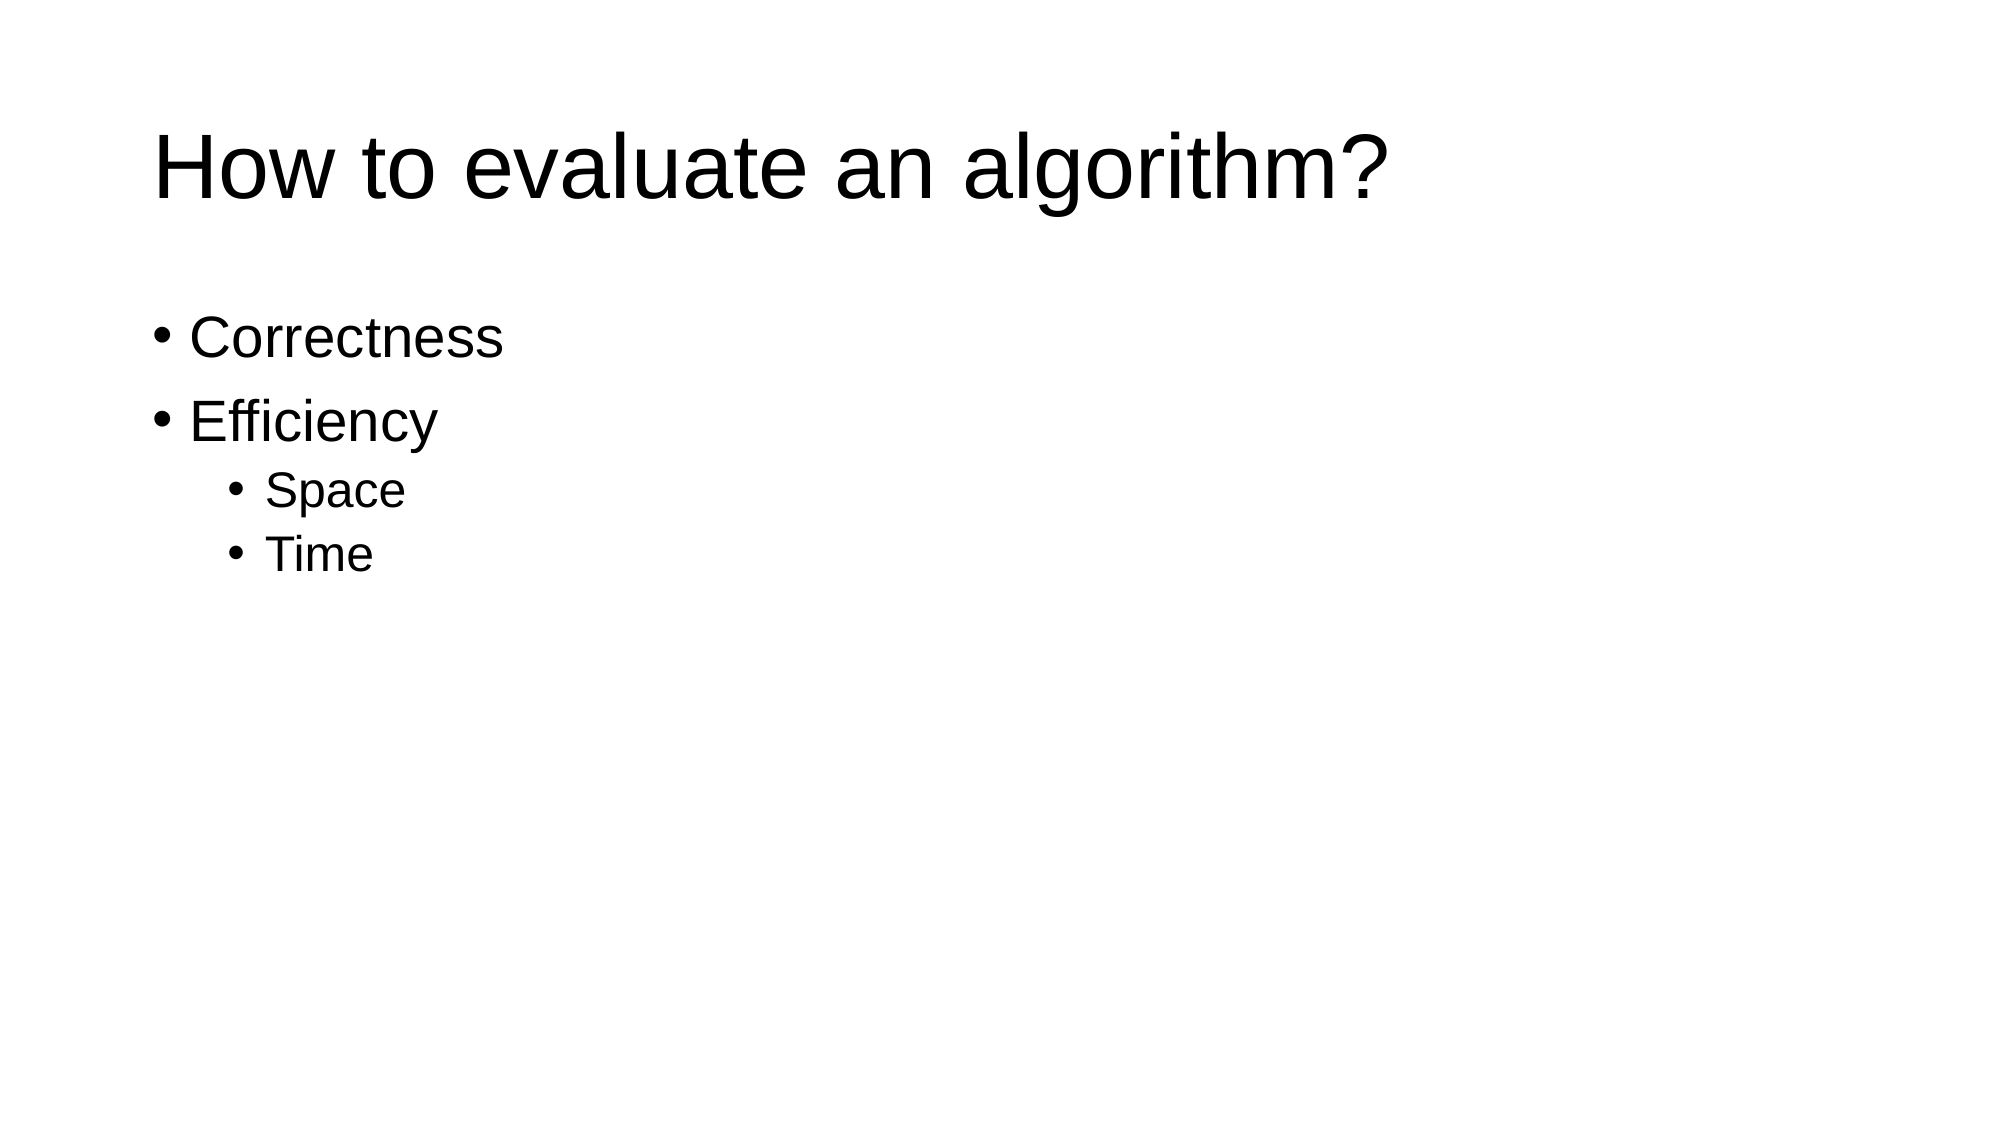

# How to evaluate an algorithm?
Correctness
Efficiency
Space
Time